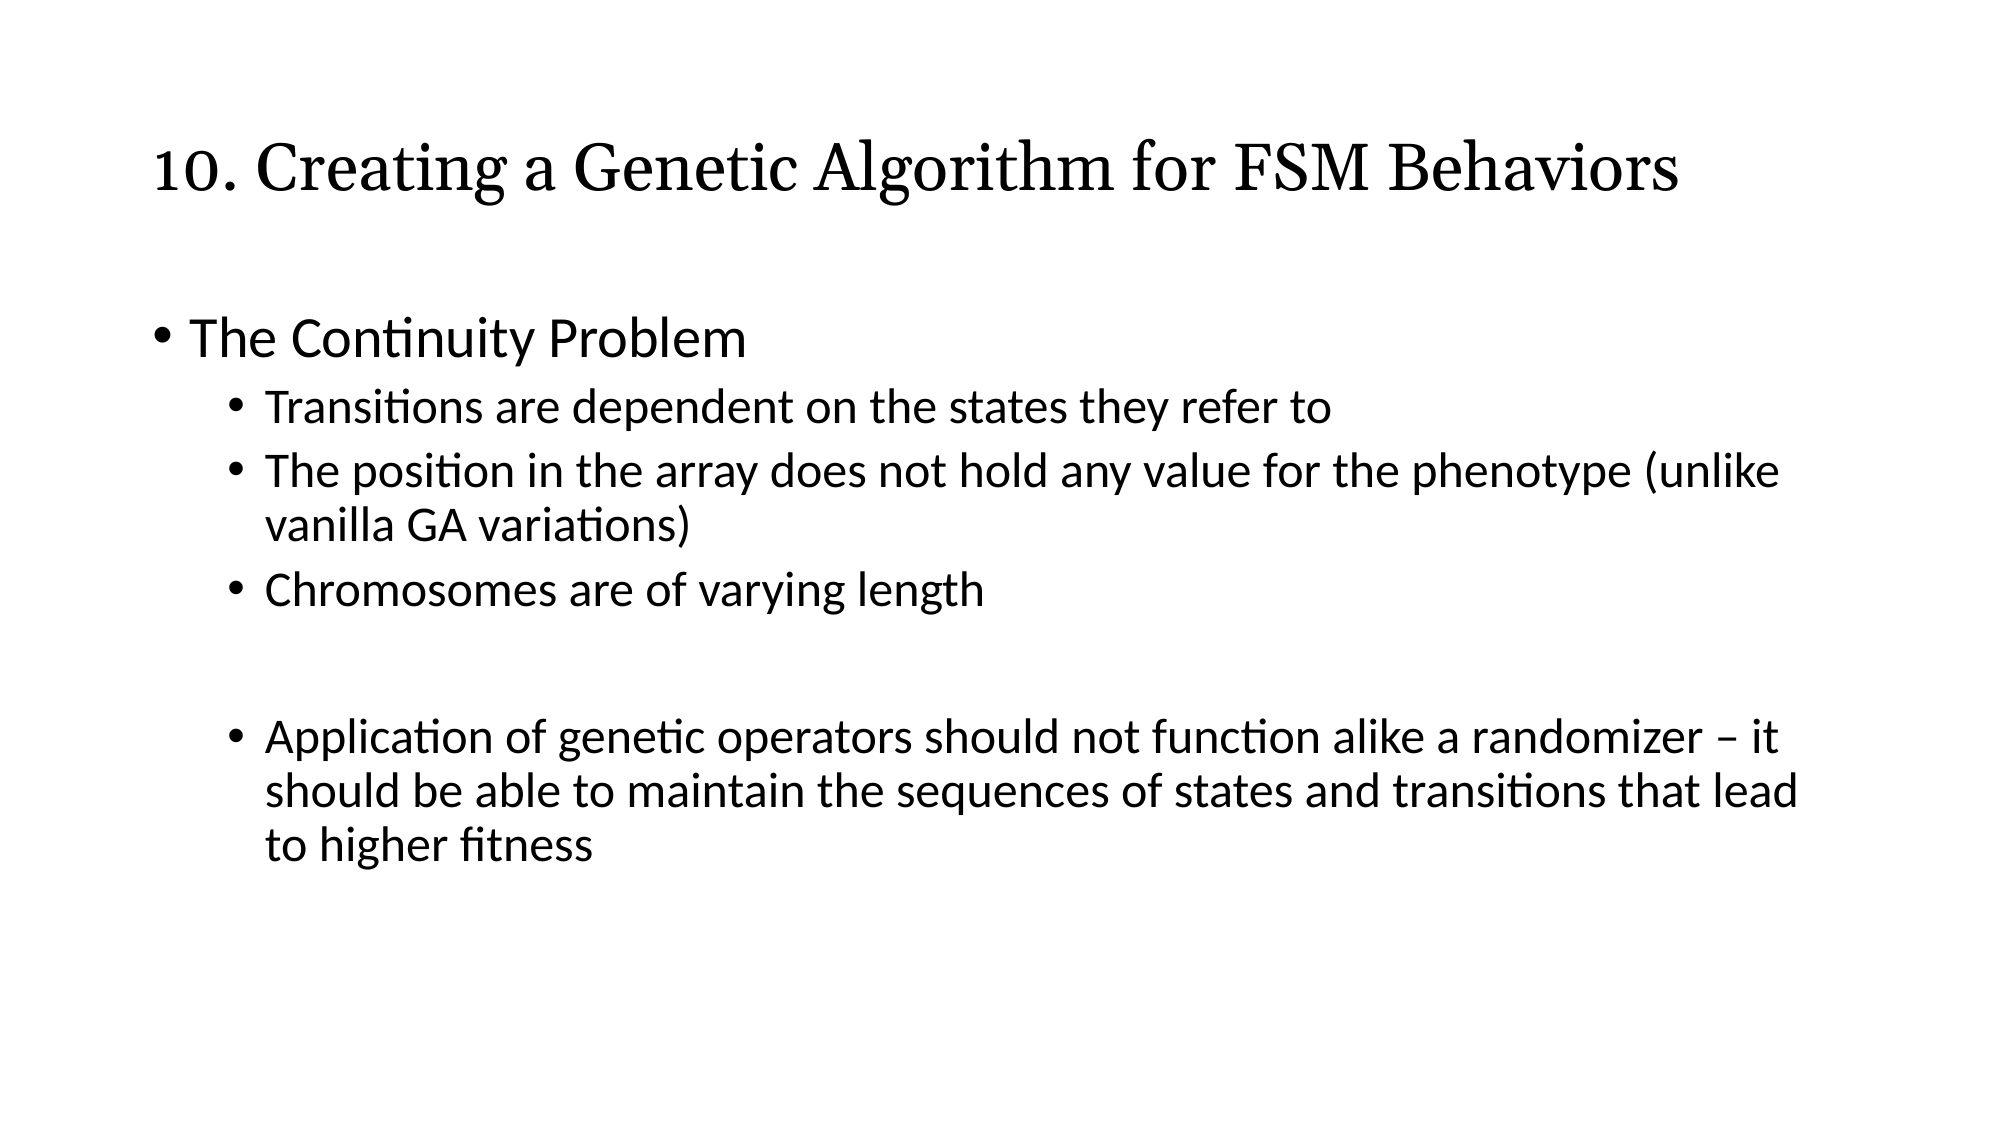

# 10. Creating a Genetic Algorithm for FSM Behaviors
The Continuity Problem
Transitions are dependent on the states they refer to
The position in the array does not hold any value for the phenotype (unlike vanilla GA variations)
Chromosomes are of varying length

Application of genetic operators should not function alike a randomizer – it should be able to maintain the sequences of states and transitions that lead to higher fitness